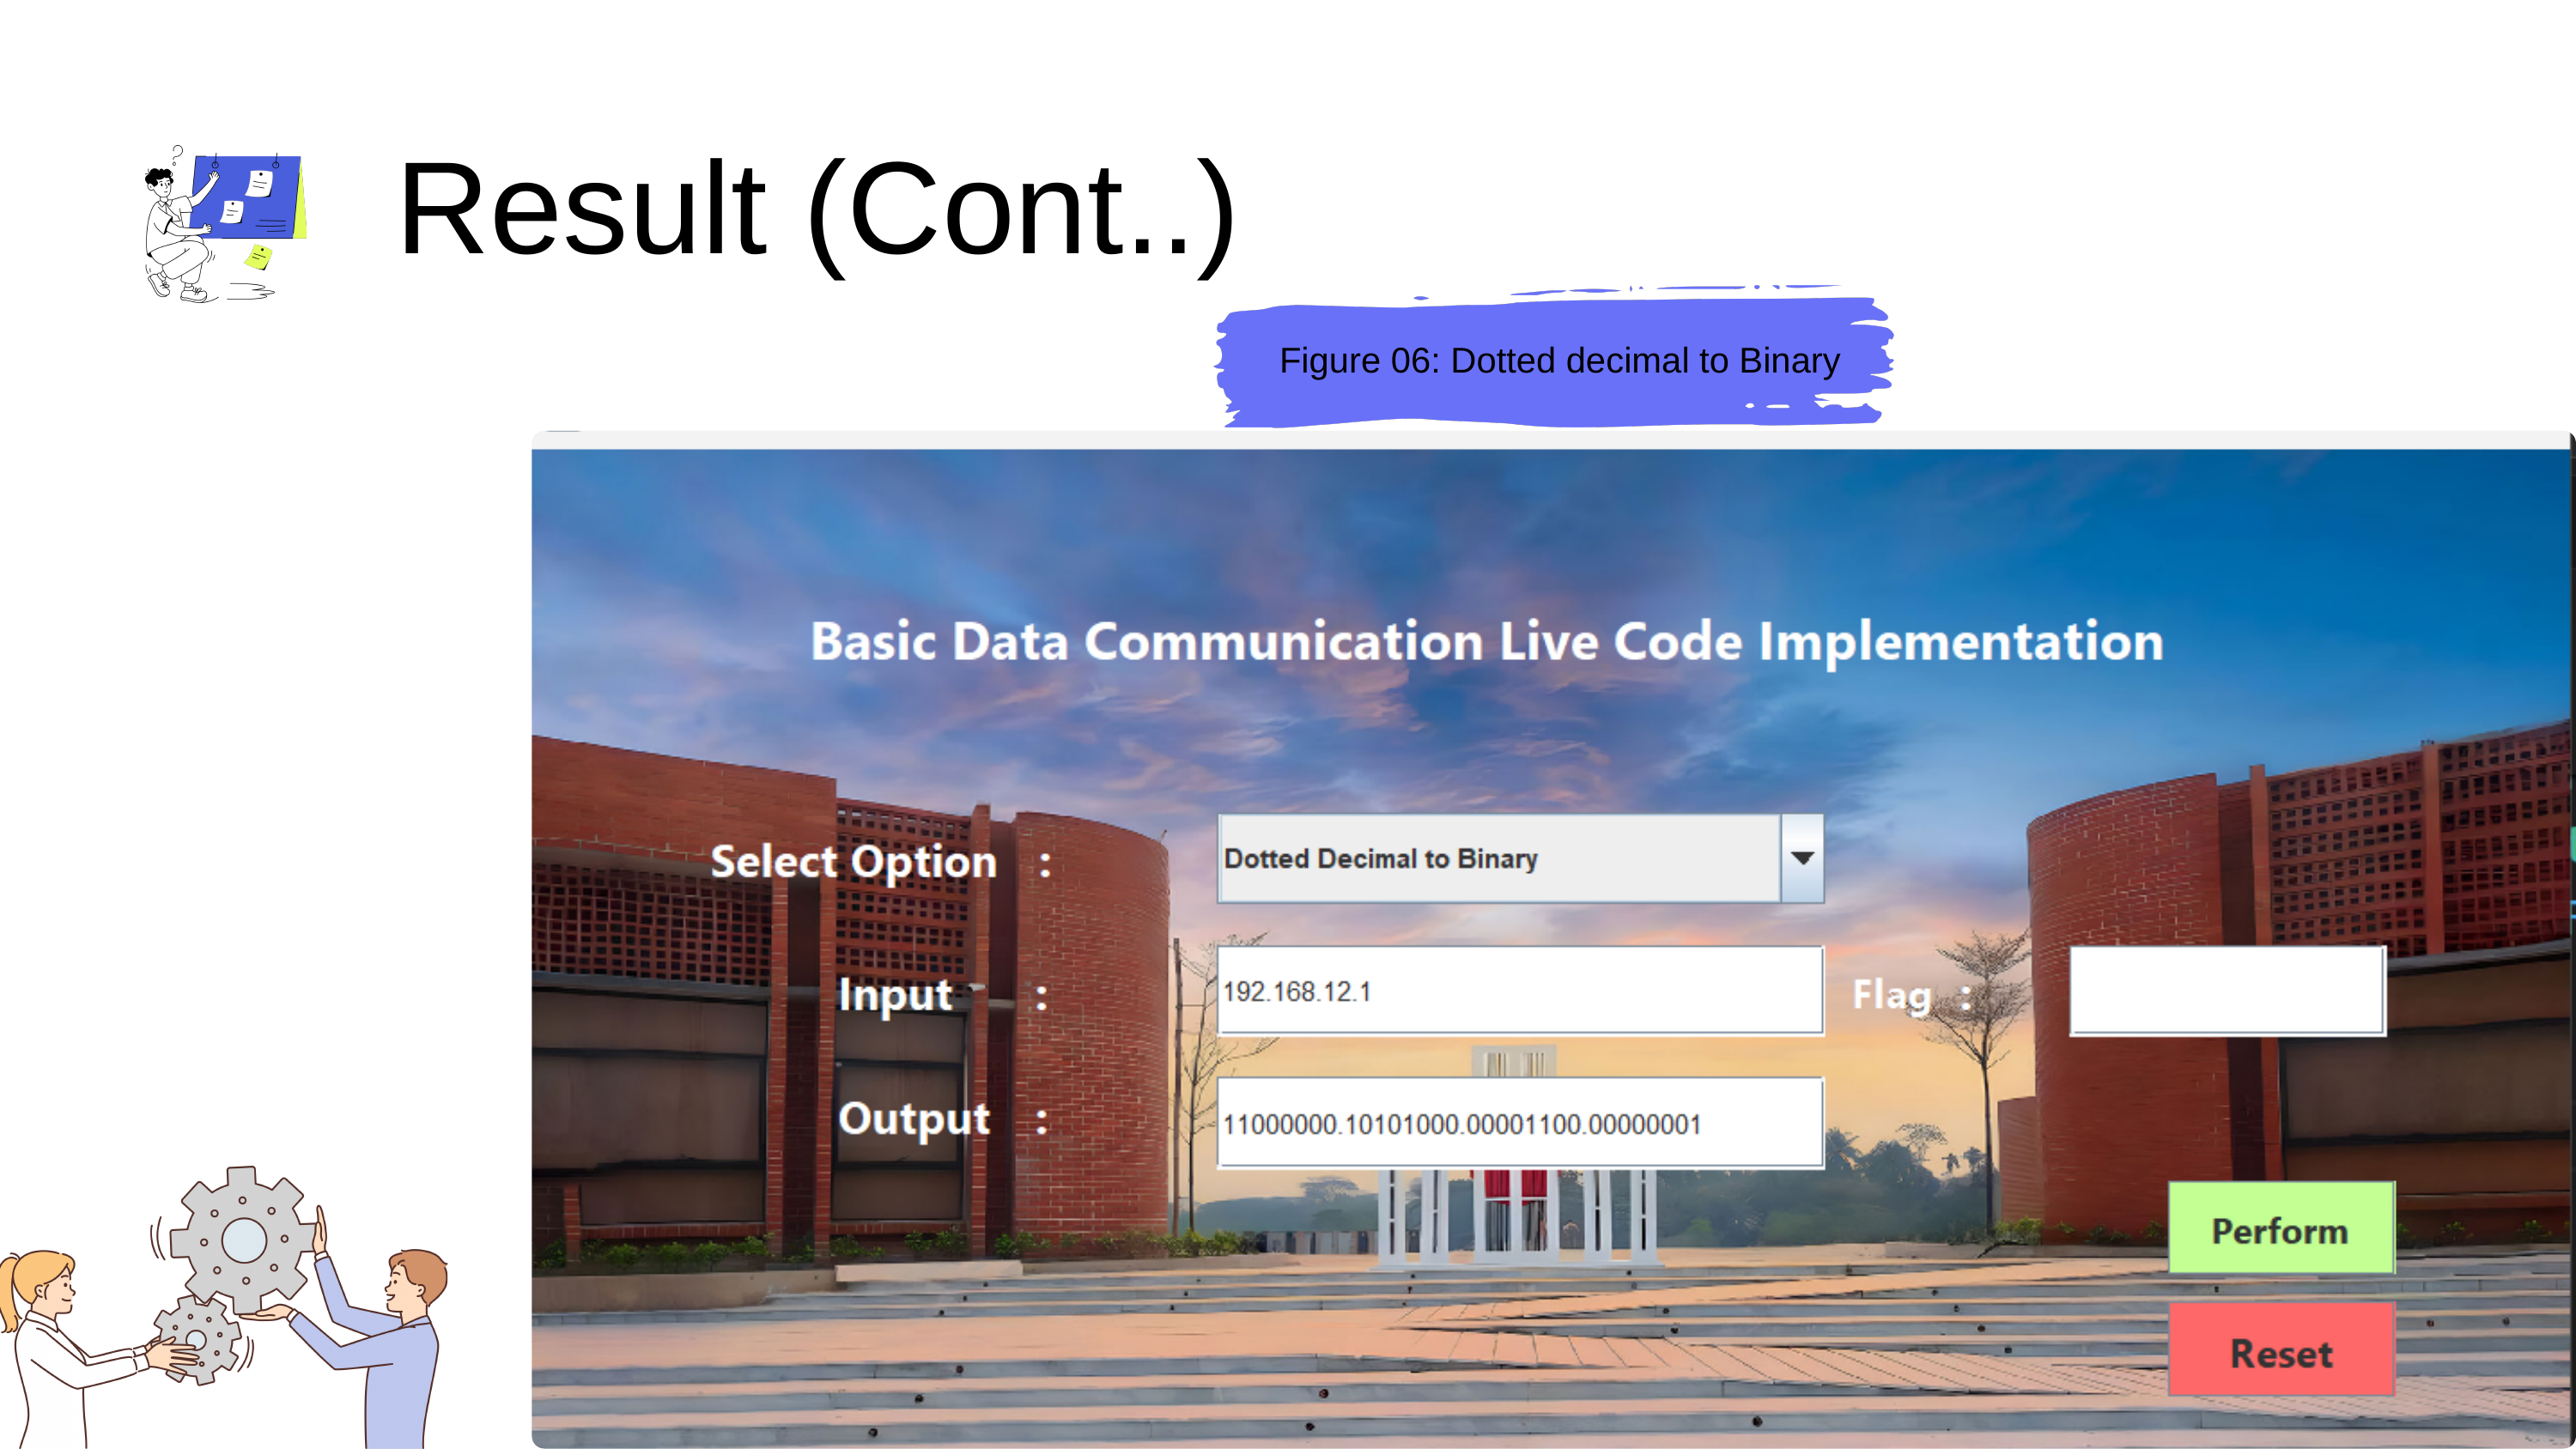

Result (Cont..)

Figure 06: Dotted decimal to Binary